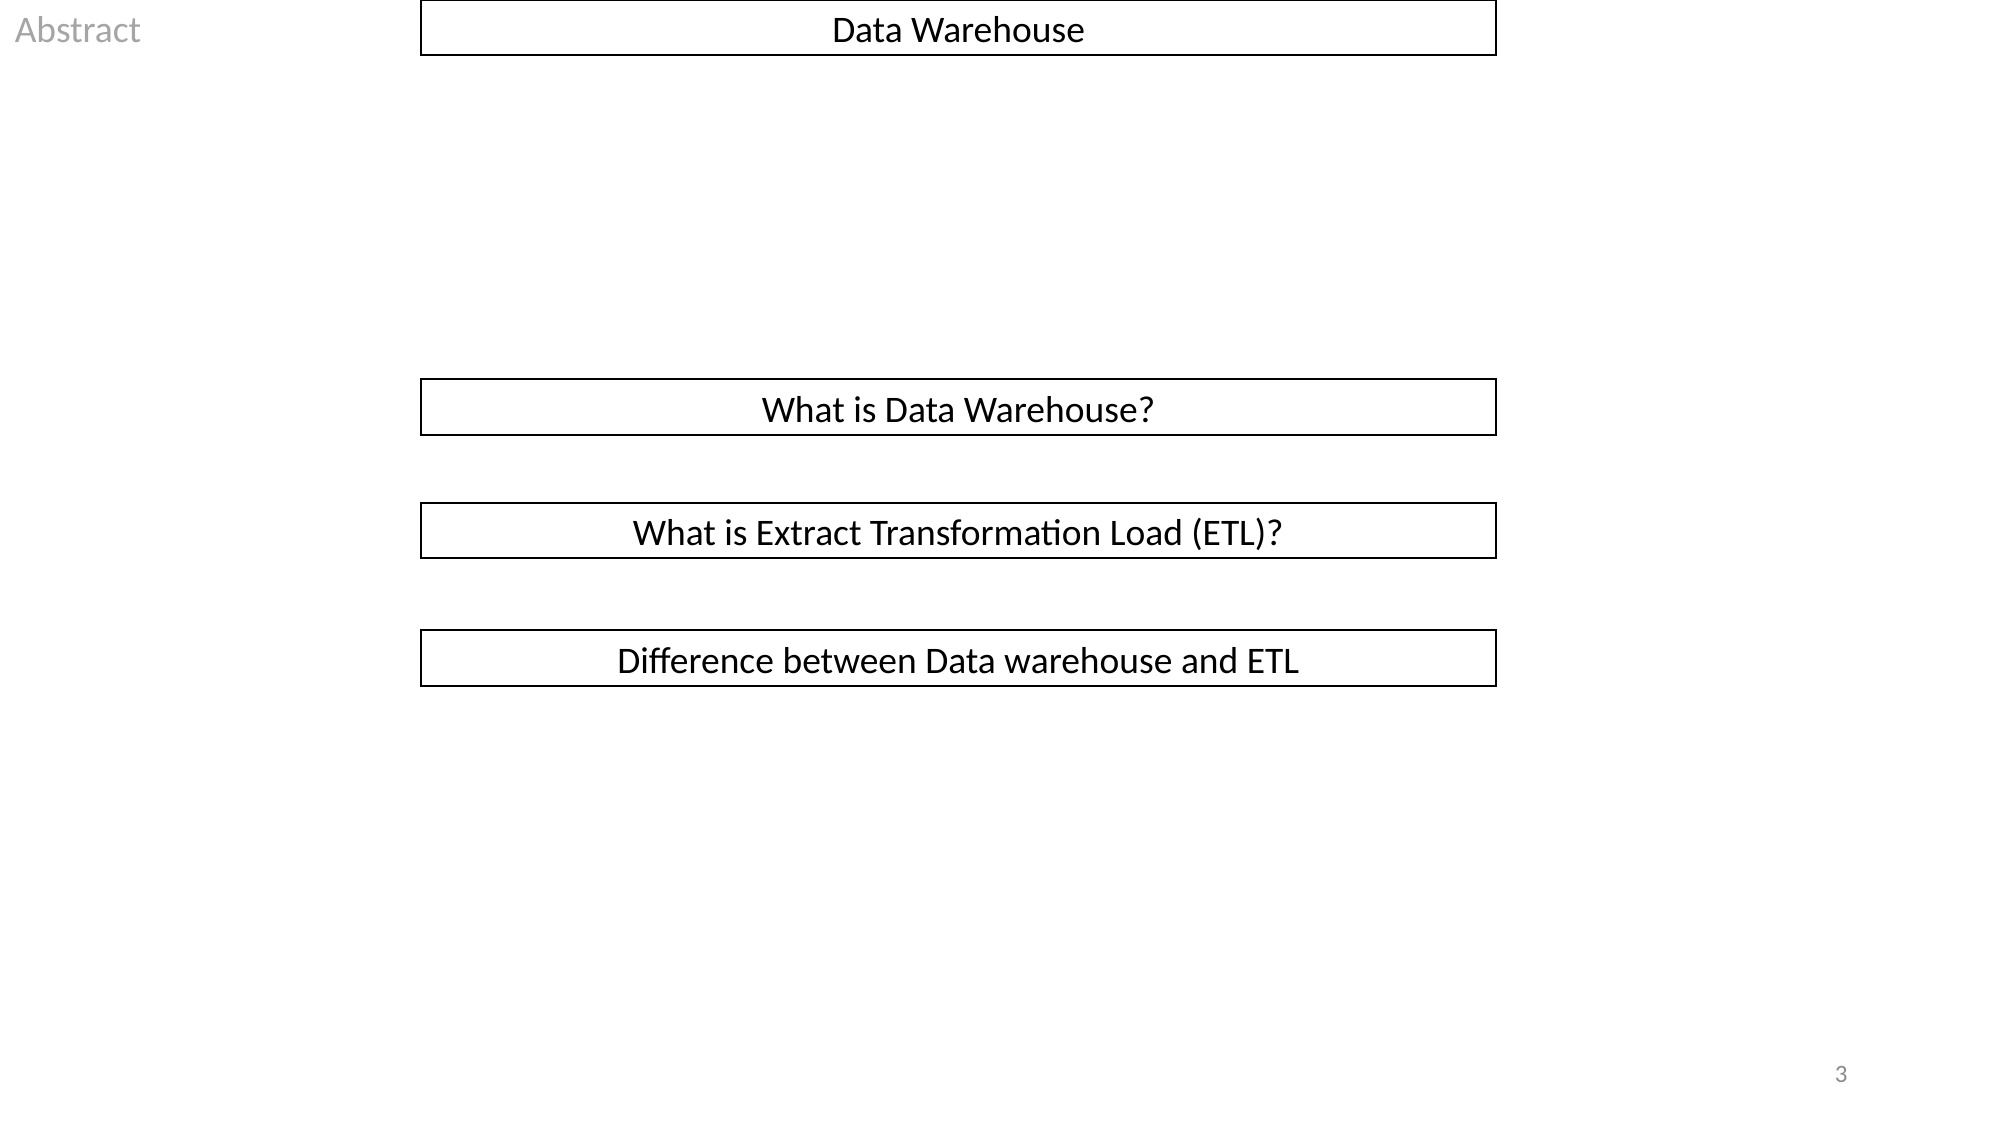

Abstract
Data Warehouse
What is Data Warehouse?
What is Extract Transformation Load (ETL)?
Difference between Data warehouse and ETL
3